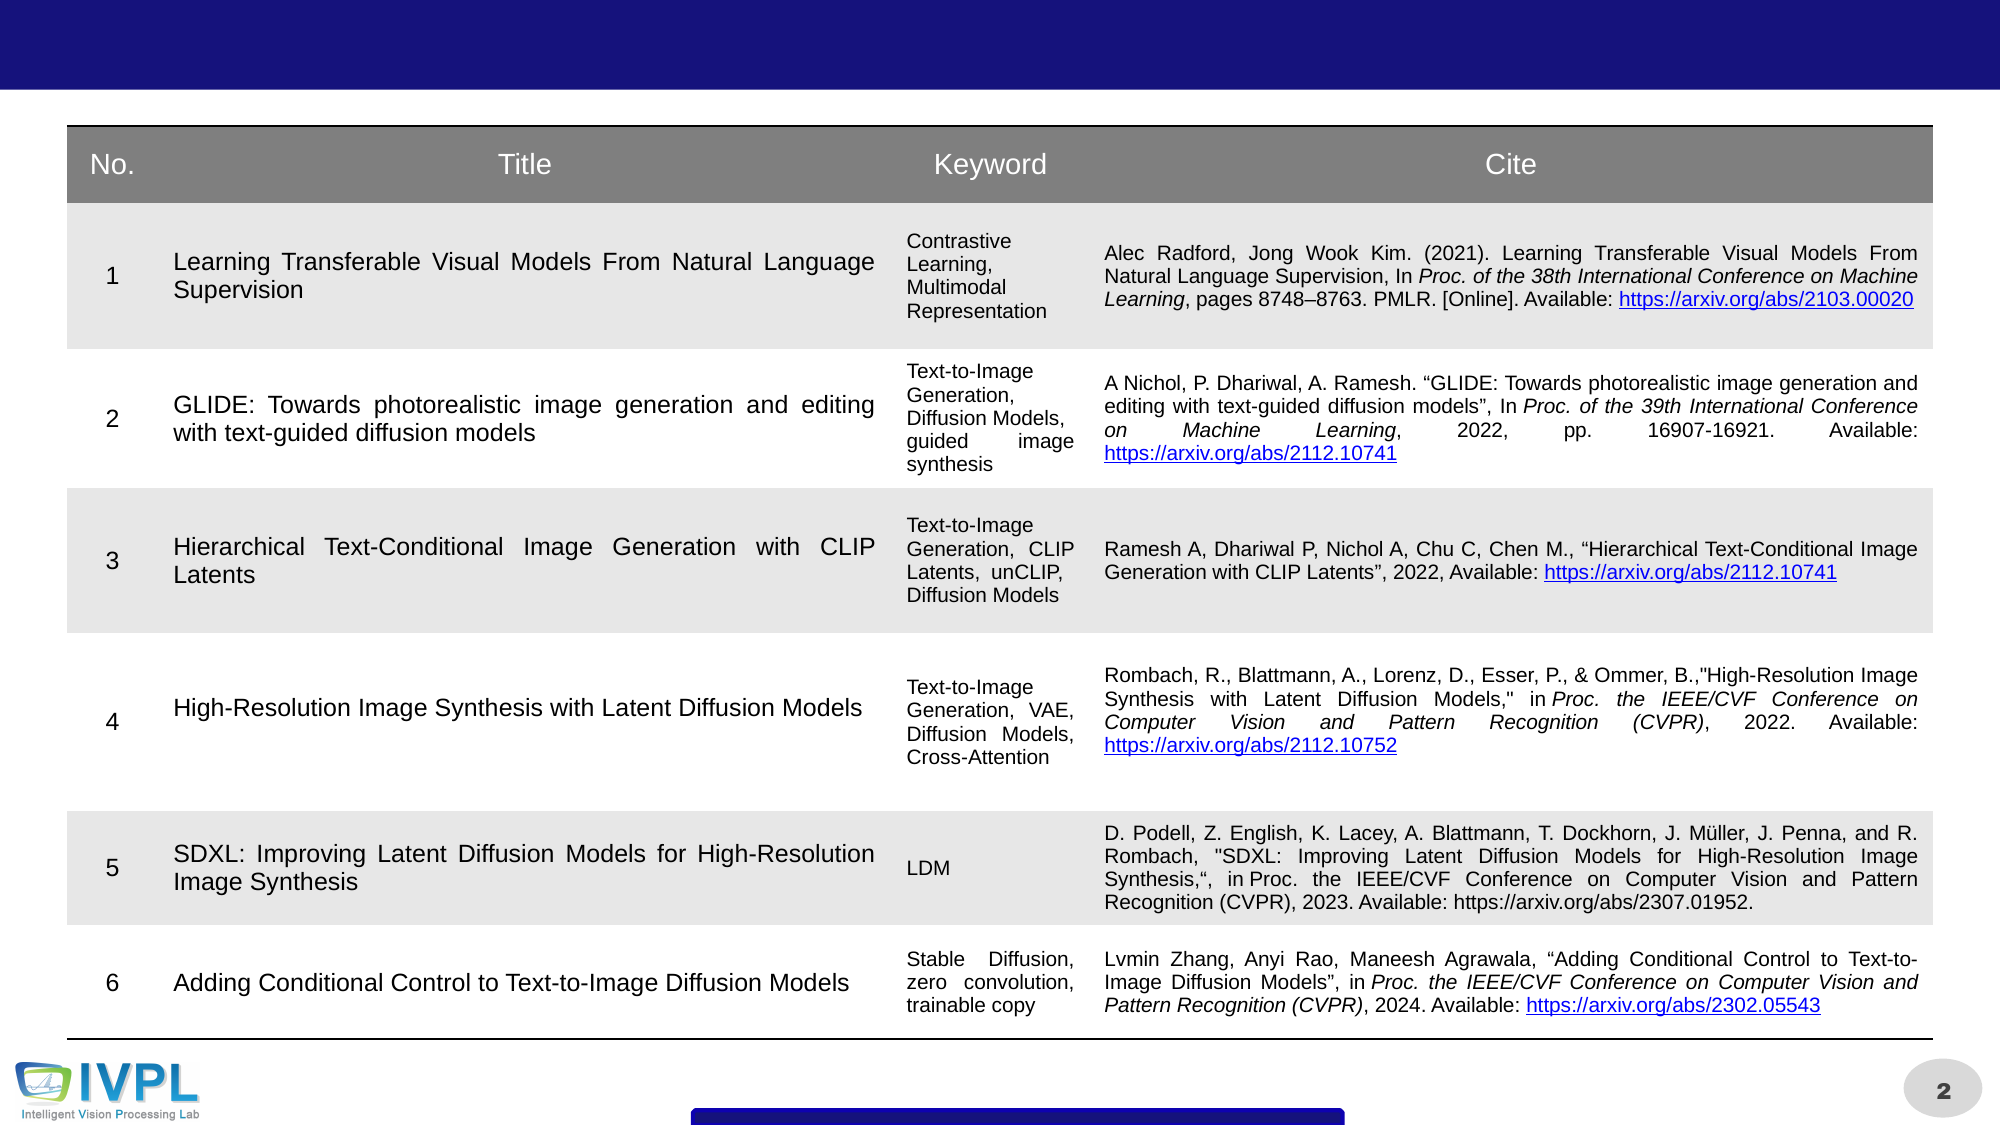

| No. | Title | Keyword | Cite |
| --- | --- | --- | --- |
| 1 | Learning Transferable Visual Models From Natural Language Supervision | Contrastive Learning, Multimodal Representation | Alec Radford, Jong Wook Kim. (2021). Learning Transferable Visual Models From Natural Language Supervision, In Proc. of the 38th International Conference on Machine Learning, pages 8748–8763. PMLR. [Online]. Available: https://arxiv.org/abs/2103.00020 |
| 2 | GLIDE: Towards photorealistic image generation and editing with text-guided diffusion models | Text-to-Image Generation, Diffusion Models, guided image synthesis | A Nichol, P. Dhariwal, A. Ramesh. “GLIDE: Towards photorealistic image generation and editing with text-guided diffusion models”, In Proc. of the 39th International Conference on Machine Learning, 2022, pp. 16907-16921. Available: https://arxiv.org/abs/2112.10741 |
| 3 | Hierarchical Text-Conditional Image Generation with CLIP Latents | Text-to-Image Generation, CLIP Latents, unCLIP, Diffusion Models | Ramesh A, Dhariwal P, Nichol A, Chu C, Chen M., “Hierarchical Text-Conditional Image Generation with CLIP Latents”, 2022, Available: https://arxiv.org/abs/2112.10741 |
| 4 | High-Resolution Image Synthesis with Latent Diffusion Models | Text-to-Image Generation, VAE, Diffusion Models, Cross-Attention | Rombach, R., Blattmann, A., Lorenz, D., Esser, P., & Ommer, B.,"High-Resolution Image Synthesis with Latent Diffusion Models," in Proc. the IEEE/CVF Conference on Computer Vision and Pattern Recognition (CVPR), 2022. Available: https://arxiv.org/abs/2112.10752 |
| 5 | SDXL: Improving Latent Diffusion Models for High-Resolution Image Synthesis | LDM | D. Podell, Z. English, K. Lacey, A. Blattmann, T. Dockhorn, J. Müller, J. Penna, and R. Rombach, "SDXL: Improving Latent Diffusion Models for High-Resolution Image Synthesis,“, in Proc. the IEEE/CVF Conference on Computer Vision and Pattern Recognition (CVPR), 2023. Available: https://arxiv.org/abs/2307.01952. |
| 6 | Adding Conditional Control to Text-to-Image Diffusion Models | Stable Diffusion, zero convolution, trainable copy | Lvmin Zhang, Anyi Rao, Maneesh Agrawala, “Adding Conditional Control to Text-to-Image Diffusion Models”, in Proc. the IEEE/CVF Conference on Computer Vision and Pattern Recognition (CVPR), 2024. Available: https://arxiv.org/abs/2302.05543 |